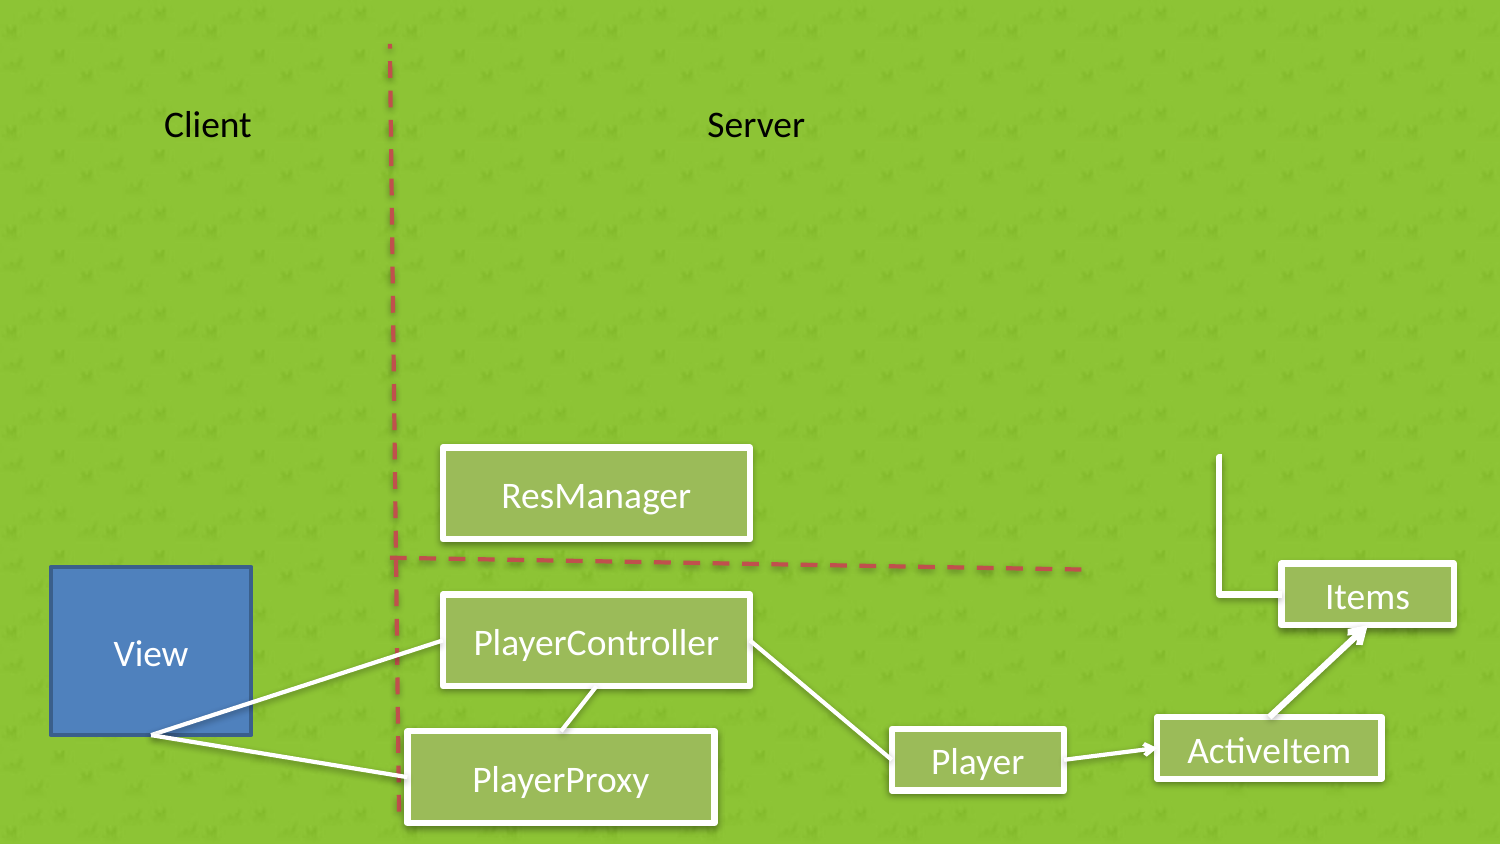

Client
Server
ResManager
Items
View
PlayerController
ActiveItem
Player
PlayerProxy